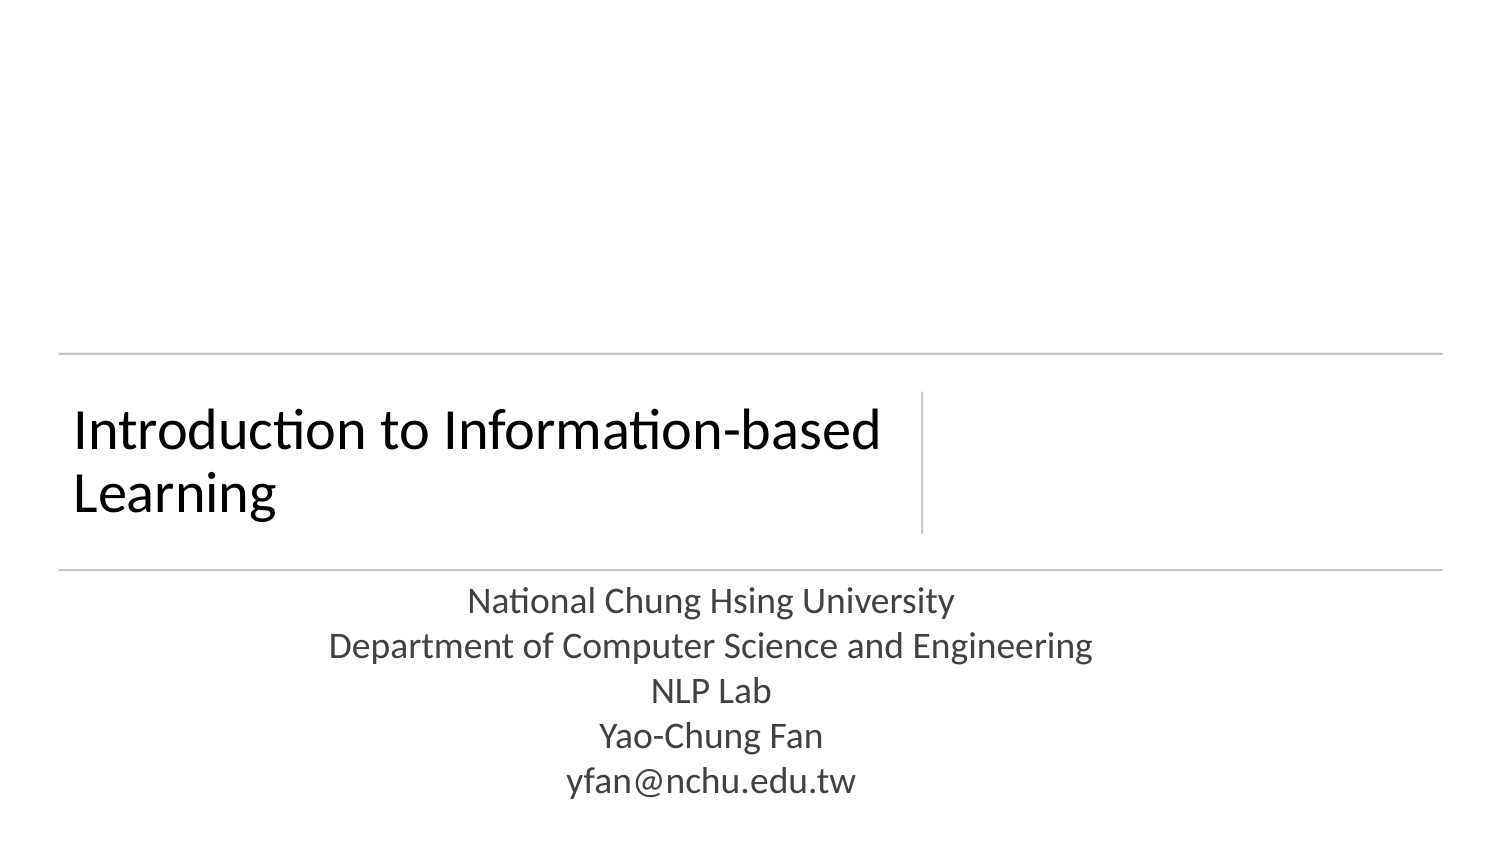

# Introduction to Information-based Learning
National Chung Hsing University
Department of Computer Science and Engineering
NLP Lab
Yao-Chung Fan
yfan@nchu.edu.tw